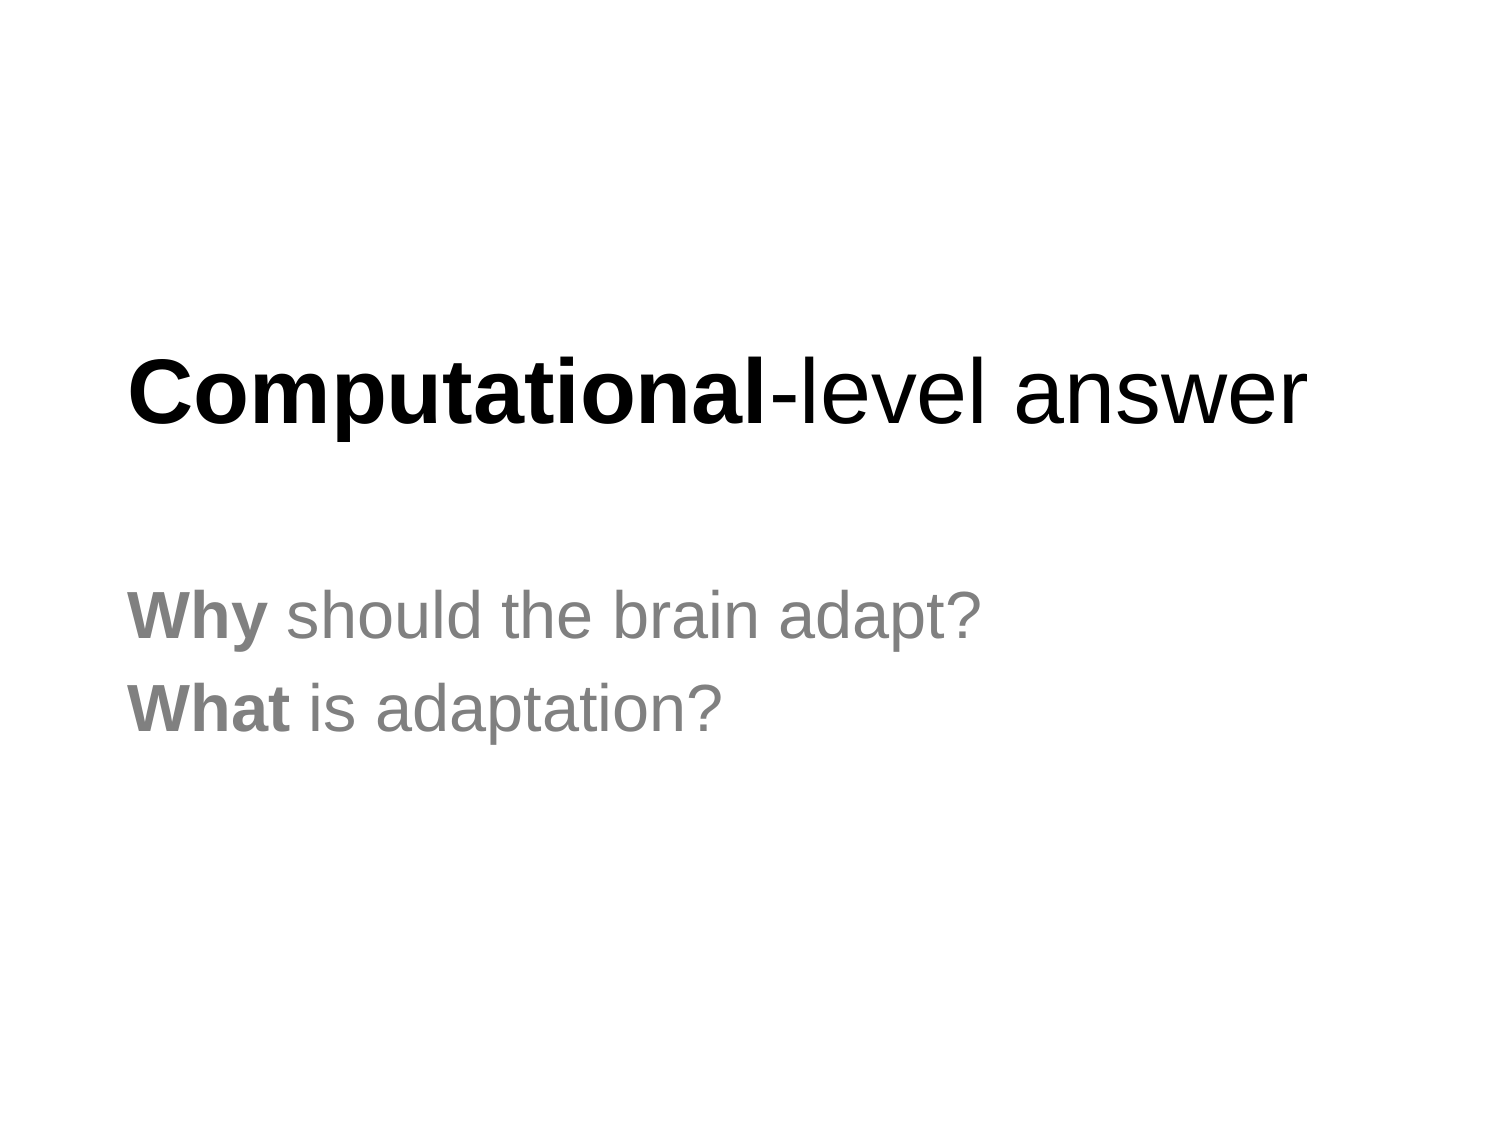

# Computational-level answer
Why should the brain adapt?
What is adaptation?
4